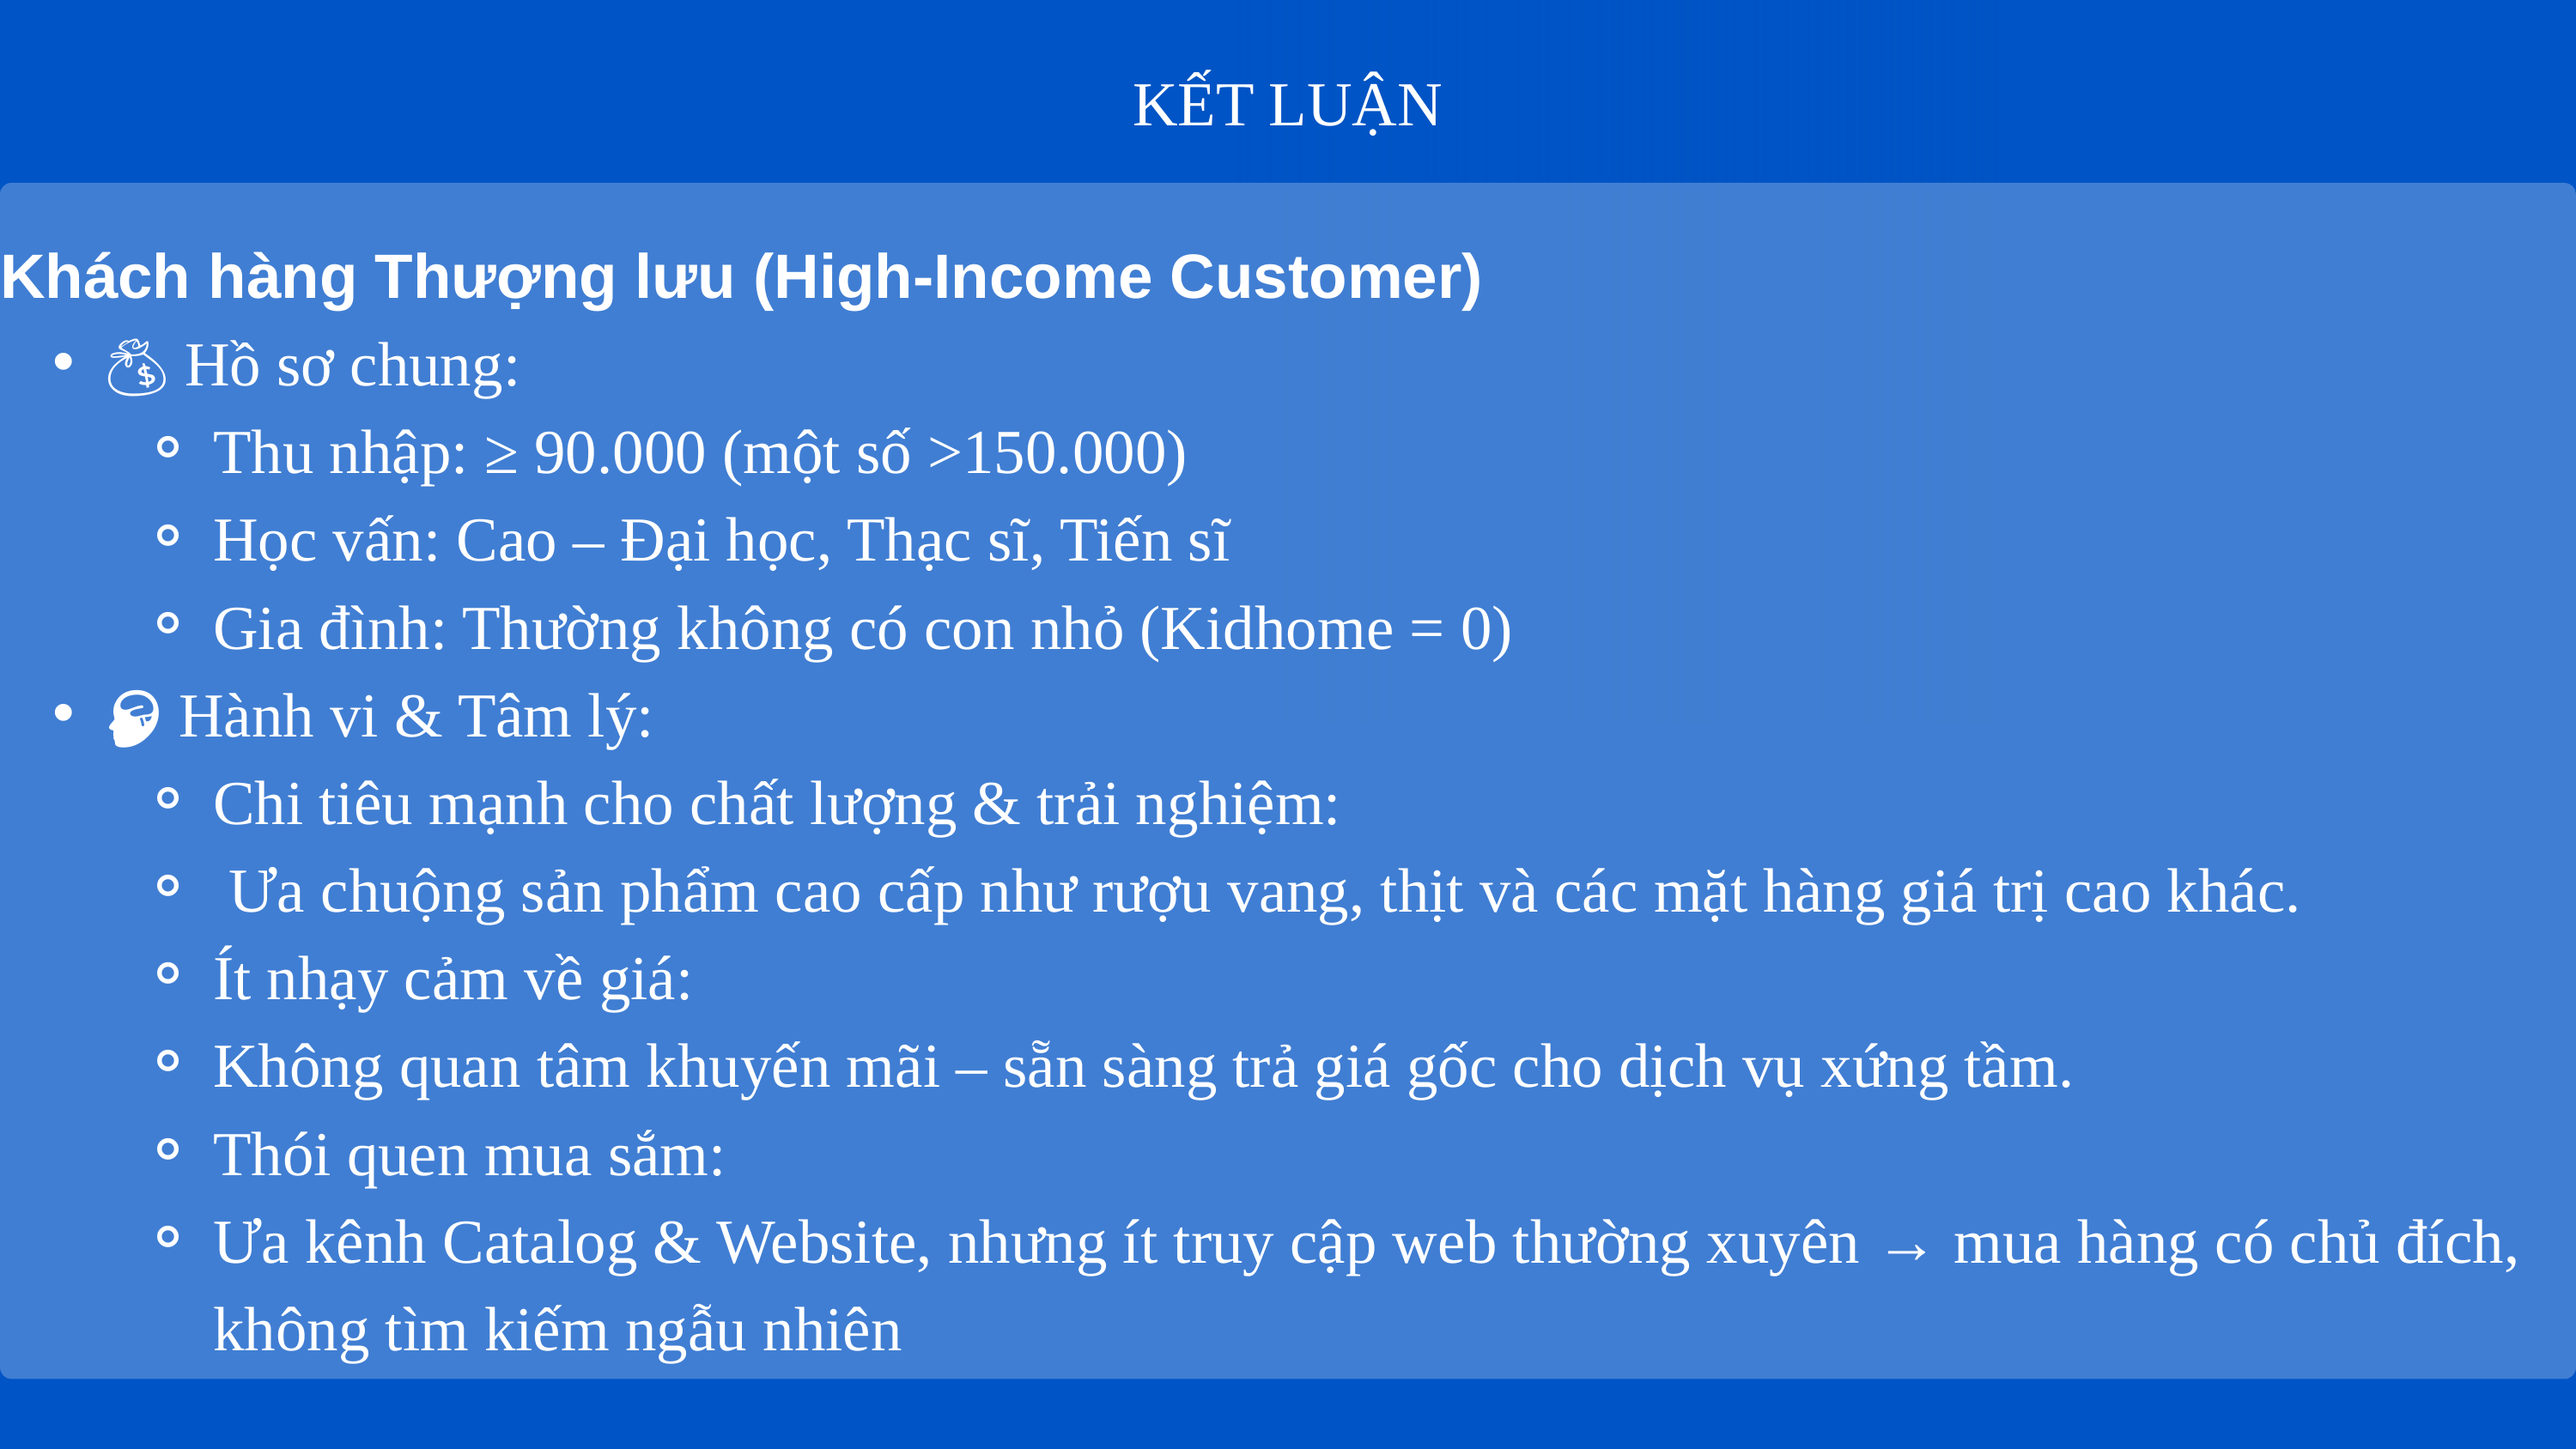

KẾT LUẬN

Khách hàng Thượng lưu (High-Income Customer)
💰 Hồ sơ chung:
Thu nhập: ≥ 90.000 (một số >150.000)
Học vấn: Cao – Đại học, Thạc sĩ, Tiến sĩ
Gia đình: Thường không có con nhỏ (Kidhome = 0)
🧠 Hành vi & Tâm lý:
Chi tiêu mạnh cho chất lượng & trải nghiệm:
 Ưa chuộng sản phẩm cao cấp như rượu vang, thịt và các mặt hàng giá trị cao khác.
Ít nhạy cảm về giá:
Không quan tâm khuyến mãi – sẵn sàng trả giá gốc cho dịch vụ xứng tầm.
Thói quen mua sắm:
Ưa kênh Catalog & Website, nhưng ít truy cập web thường xuyên → mua hàng có chủ đích, không tìm kiếm ngẫu nhiên